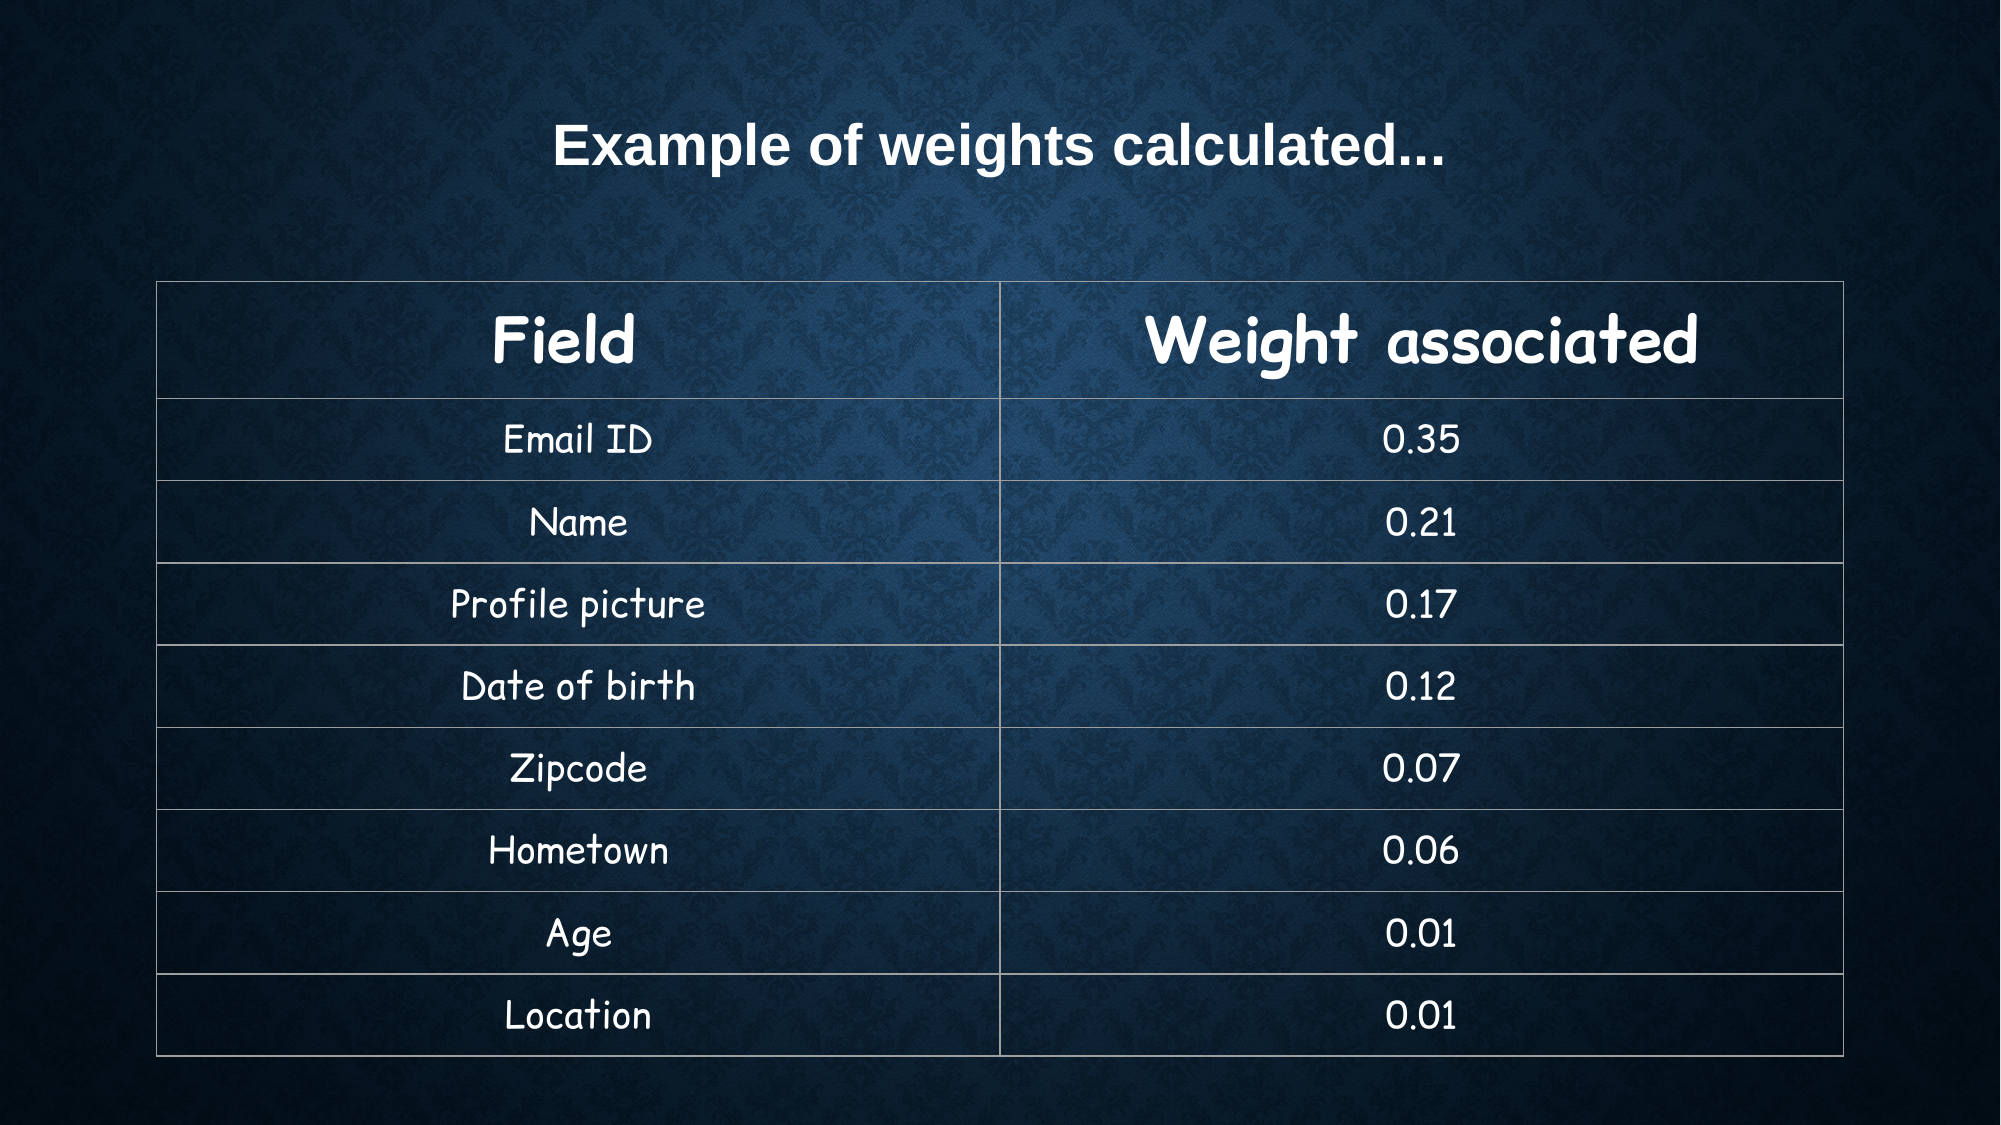

# Example of weights calculated...
| Field | Weight associated |
| --- | --- |
| Email ID | 0.35 |
| Name | 0.21 |
| Profile picture | 0.17 |
| Date of birth | 0.12 |
| Zipcode | 0.07 |
| Hometown | 0.06 |
| Age | 0.01 |
| Location | 0.01 |